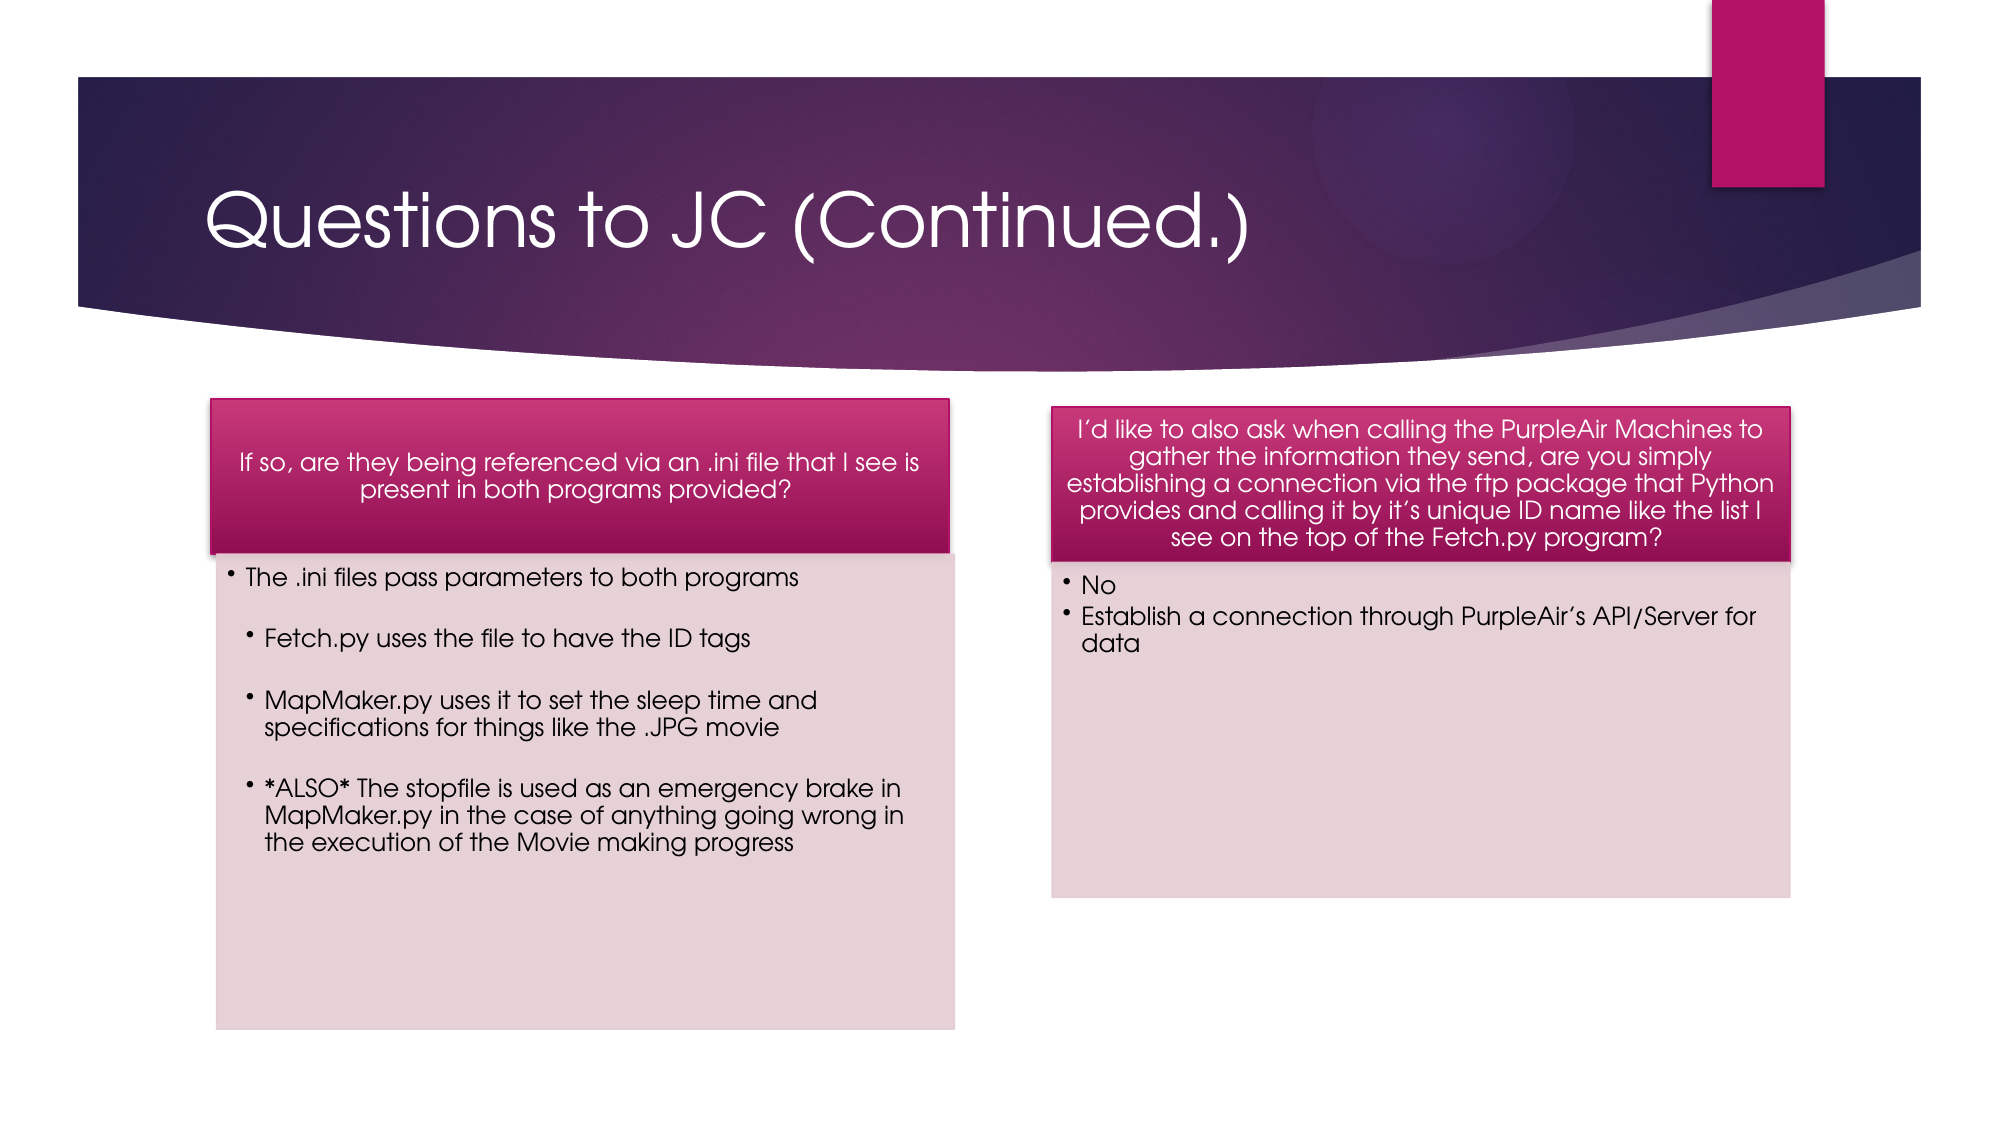

# Questions to JC (Continued.)
If so, are they being referenced via an .ini file that I see is present in both programs provided?
The .ini files pass parameters to both programs

Fetch.py uses the file to have the ID tags

MapMaker.py uses it to set the sleep time and specifications for things like the .JPG movie

*ALSO* The stopfile is used as an emergency brake in MapMaker.py in the case of anything going wrong in the execution of the Movie making progress
I’d like to also ask when calling the PurpleAir Machines to gather the information they send, are you simply establishing a connection via the ftp package that Python provides and calling it by it’s unique ID name like the list I see on the top of the Fetch.py program?
No
Establish a connection through PurpleAir’s API/Server for data